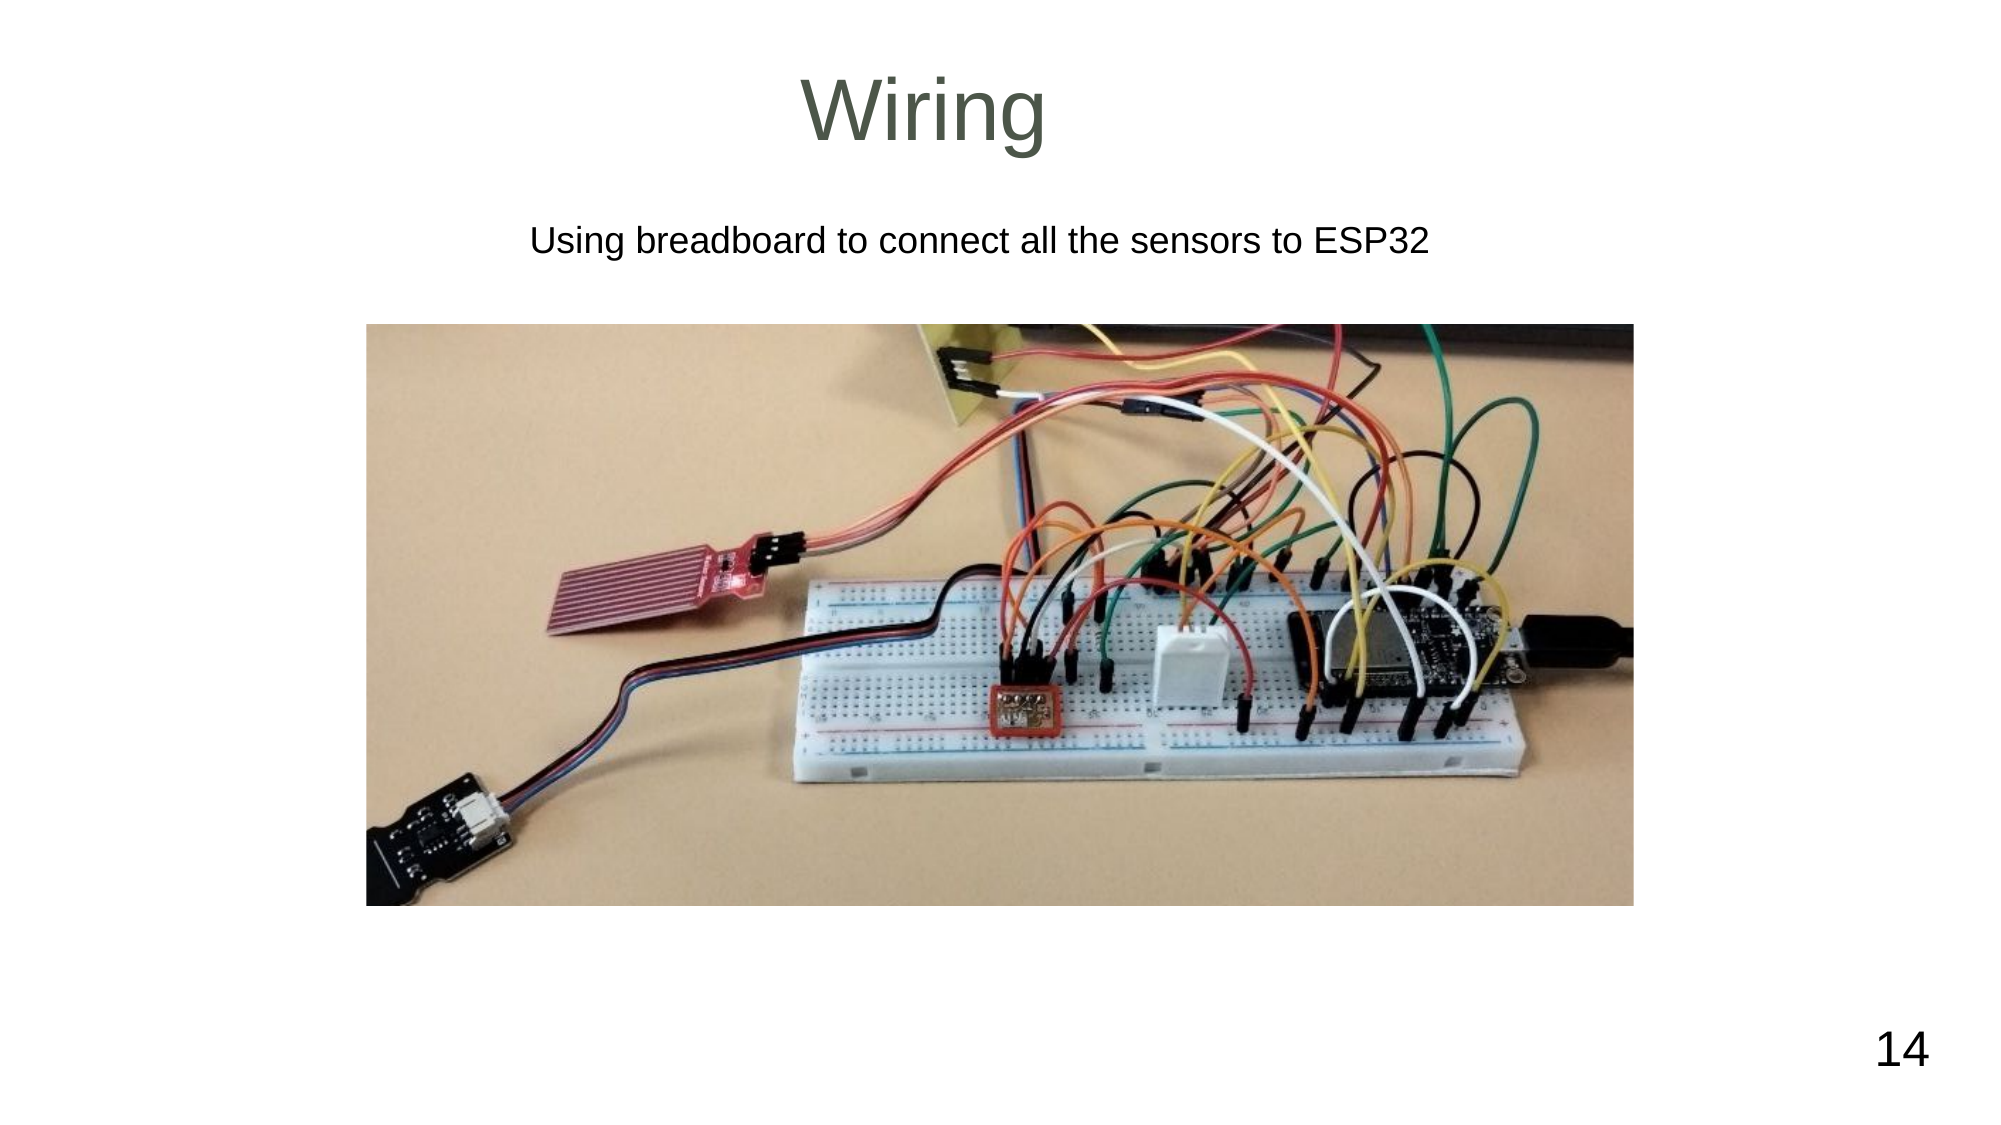

Wiring
Using breadboard to connect all the sensors to ESP32

14